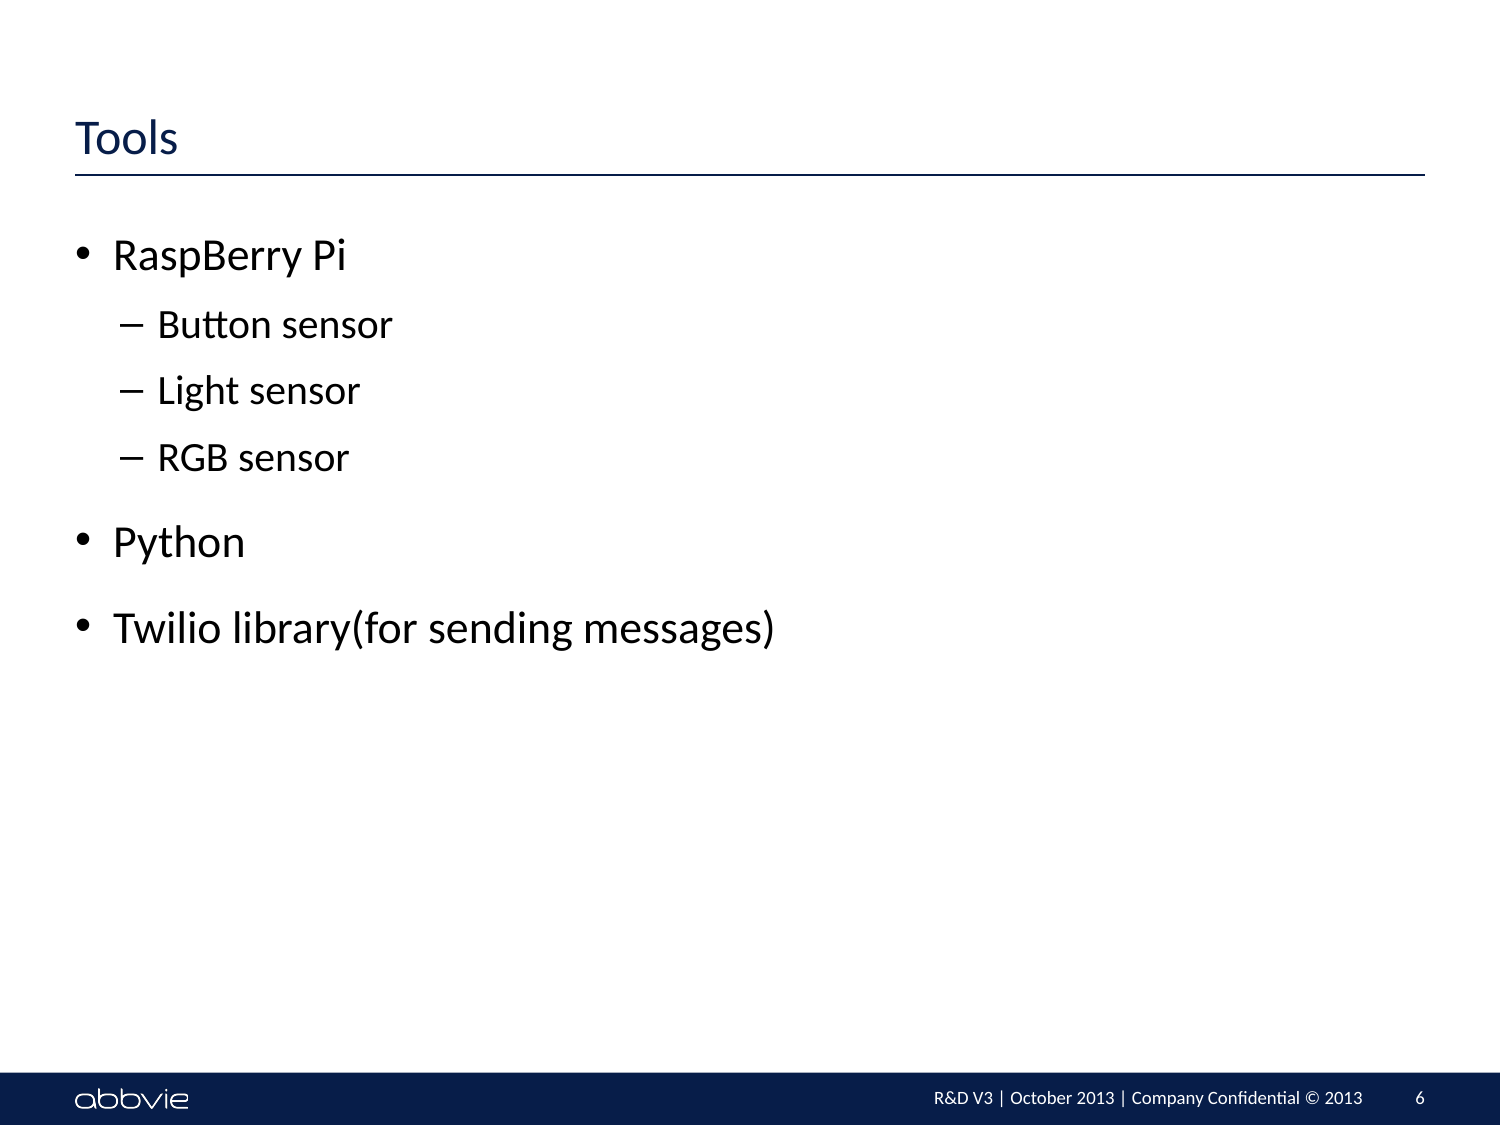

# Tools
RaspBerry Pi
Button sensor
Light sensor
RGB sensor
Python
Twilio library(for sending messages)
6